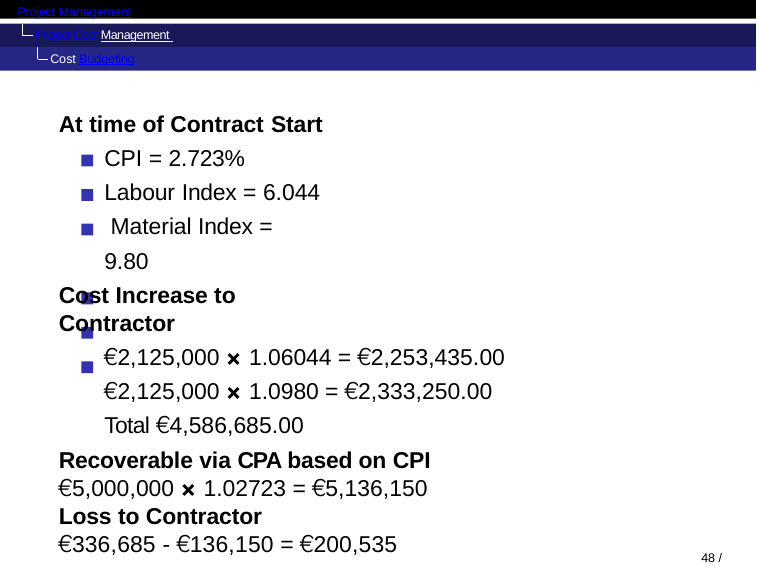

Project Management
Project Cost Management  Cost Budgeting

At time of Contract Start
CPI = 2.723%
Labour Index = 6.044  Material Index = 9.80
Cost Increase to Contractor
€2,125,000 × 1.06044 = €2,253,435.00 €2,125,000 × 1.0980 = €2,333,250.00  Total €4,586,685.00
Recoverable via CPA based on CPI
€5,000,000 × 1.02723 = €5,136,150
Loss to Contractor
€336,685 - €136,150 = €200,535

48 / 128